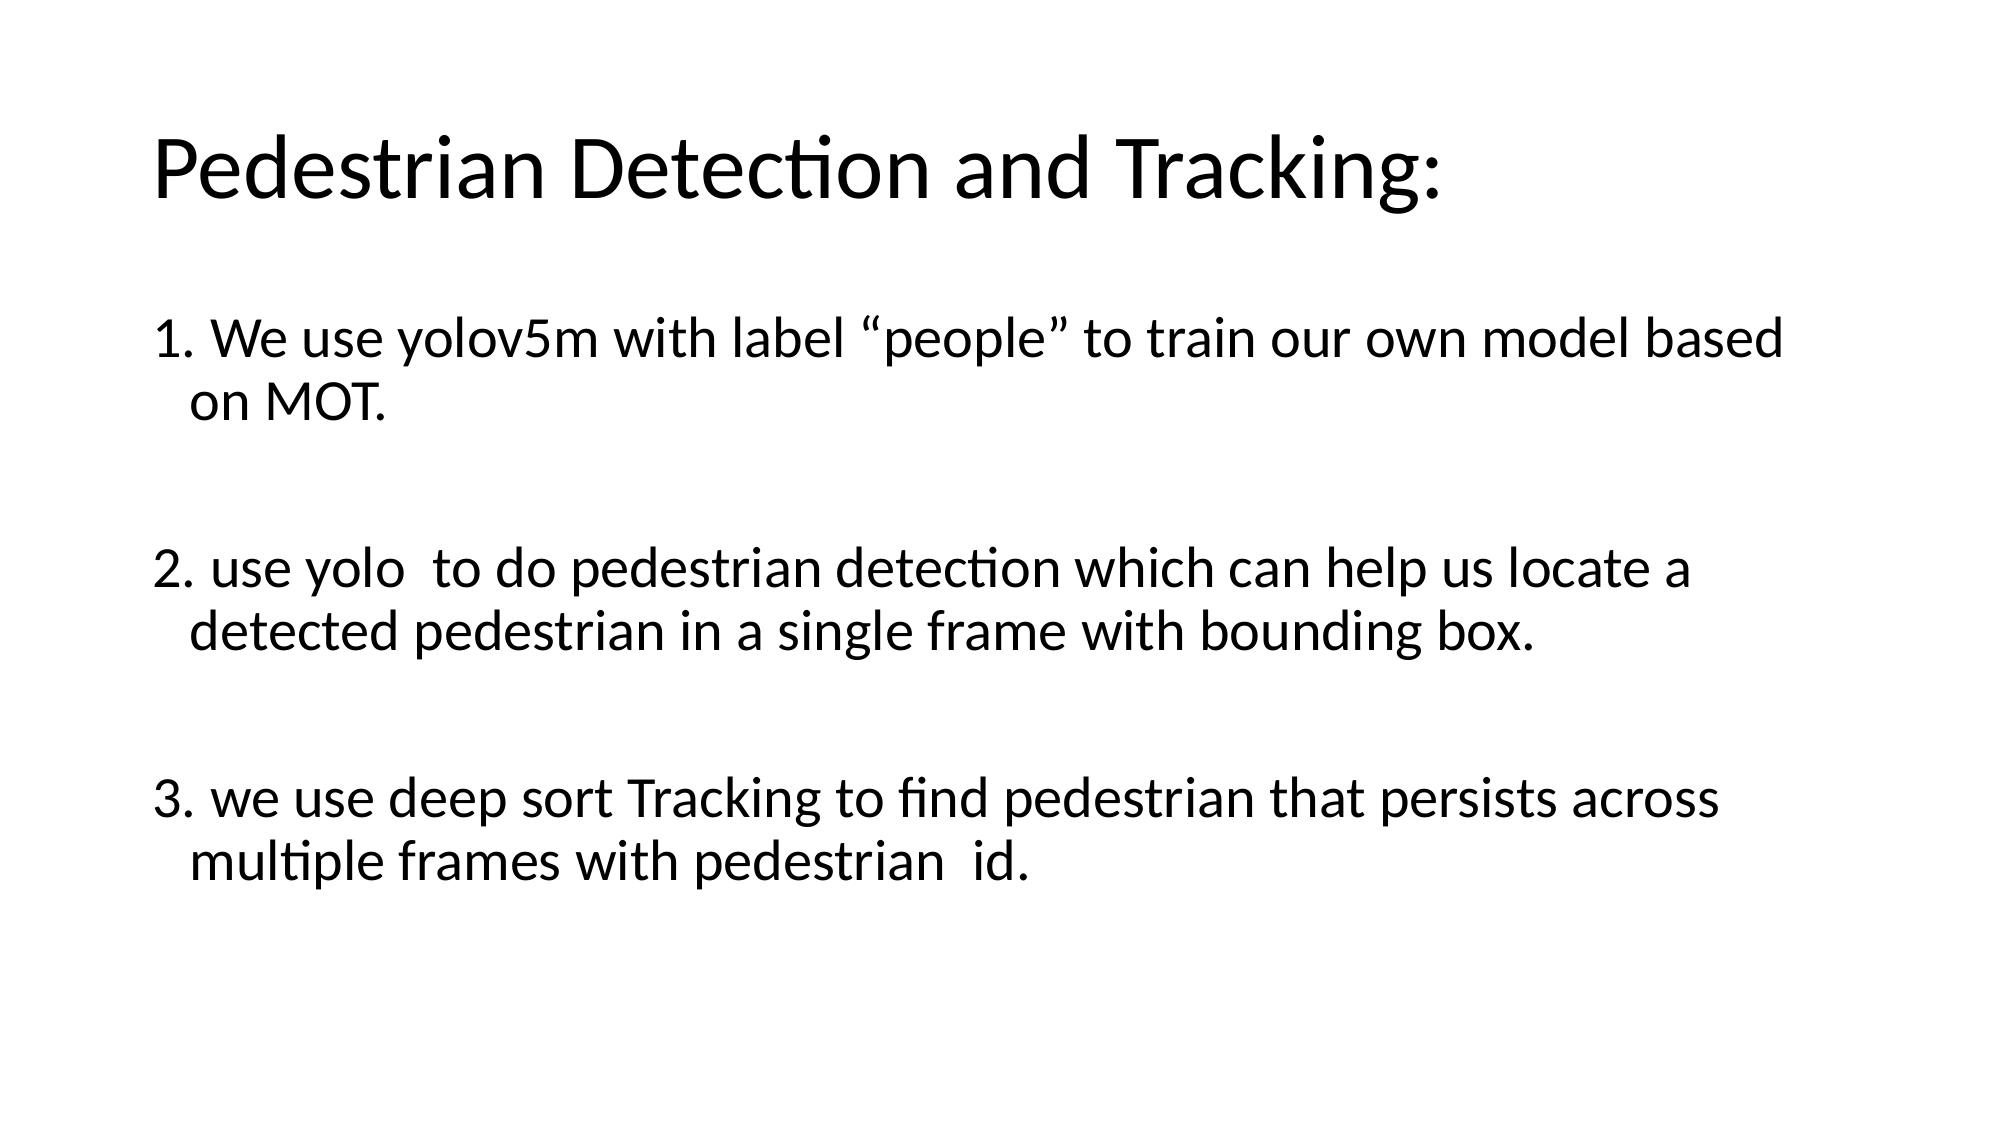

# Pedestrian Detection and Tracking:
1. We use yolov5m with label “people” to train our own model based on MOT.

2. use yolo  to do pedestrian detection which can help us locate a detected pedestrian in a single frame with bounding box.

3. we use deep sort Tracking to find pedestrian that persists across multiple frames with pedestrian  id.